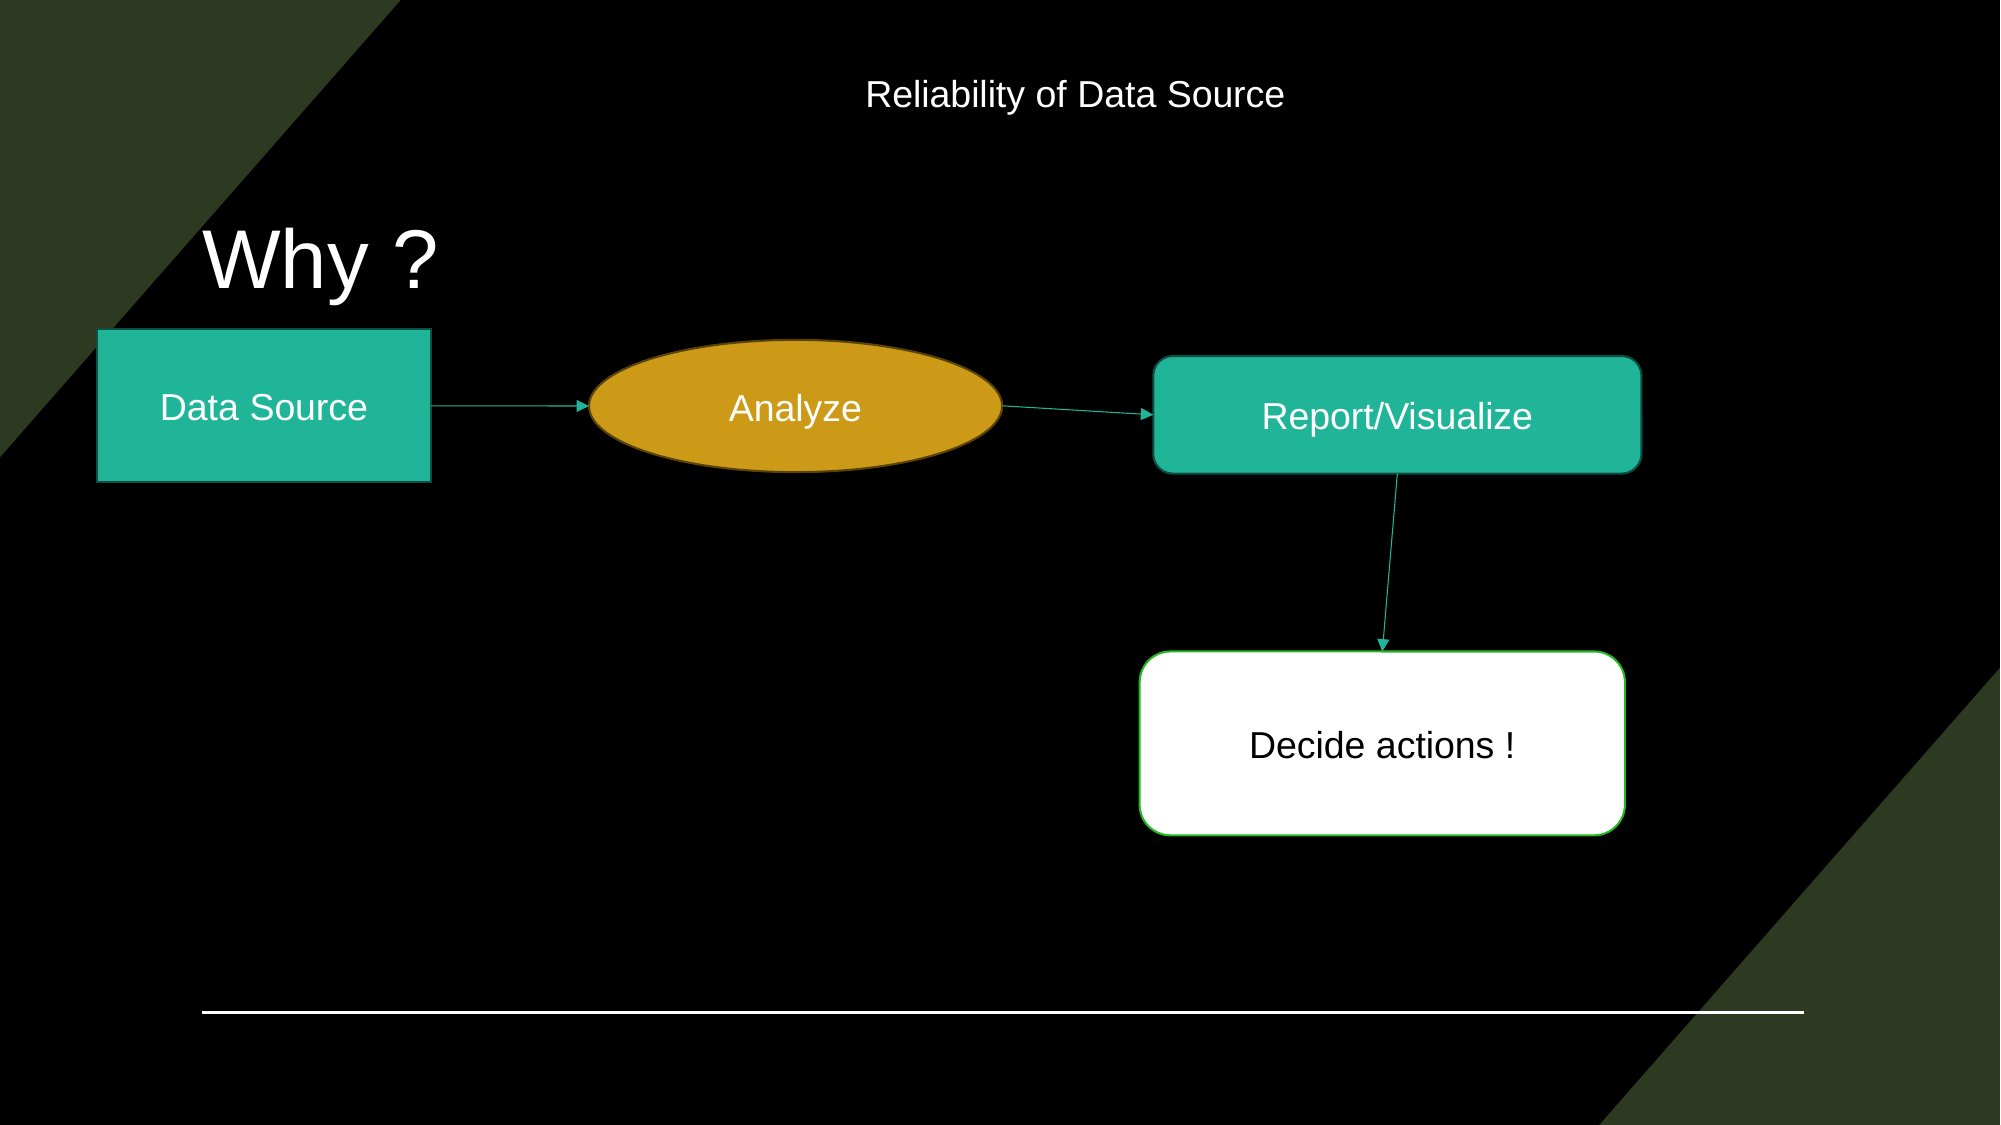

Reliability of Data Source
# Why ?
Data Source
Analyze
Report/Visualize
Decide actions !